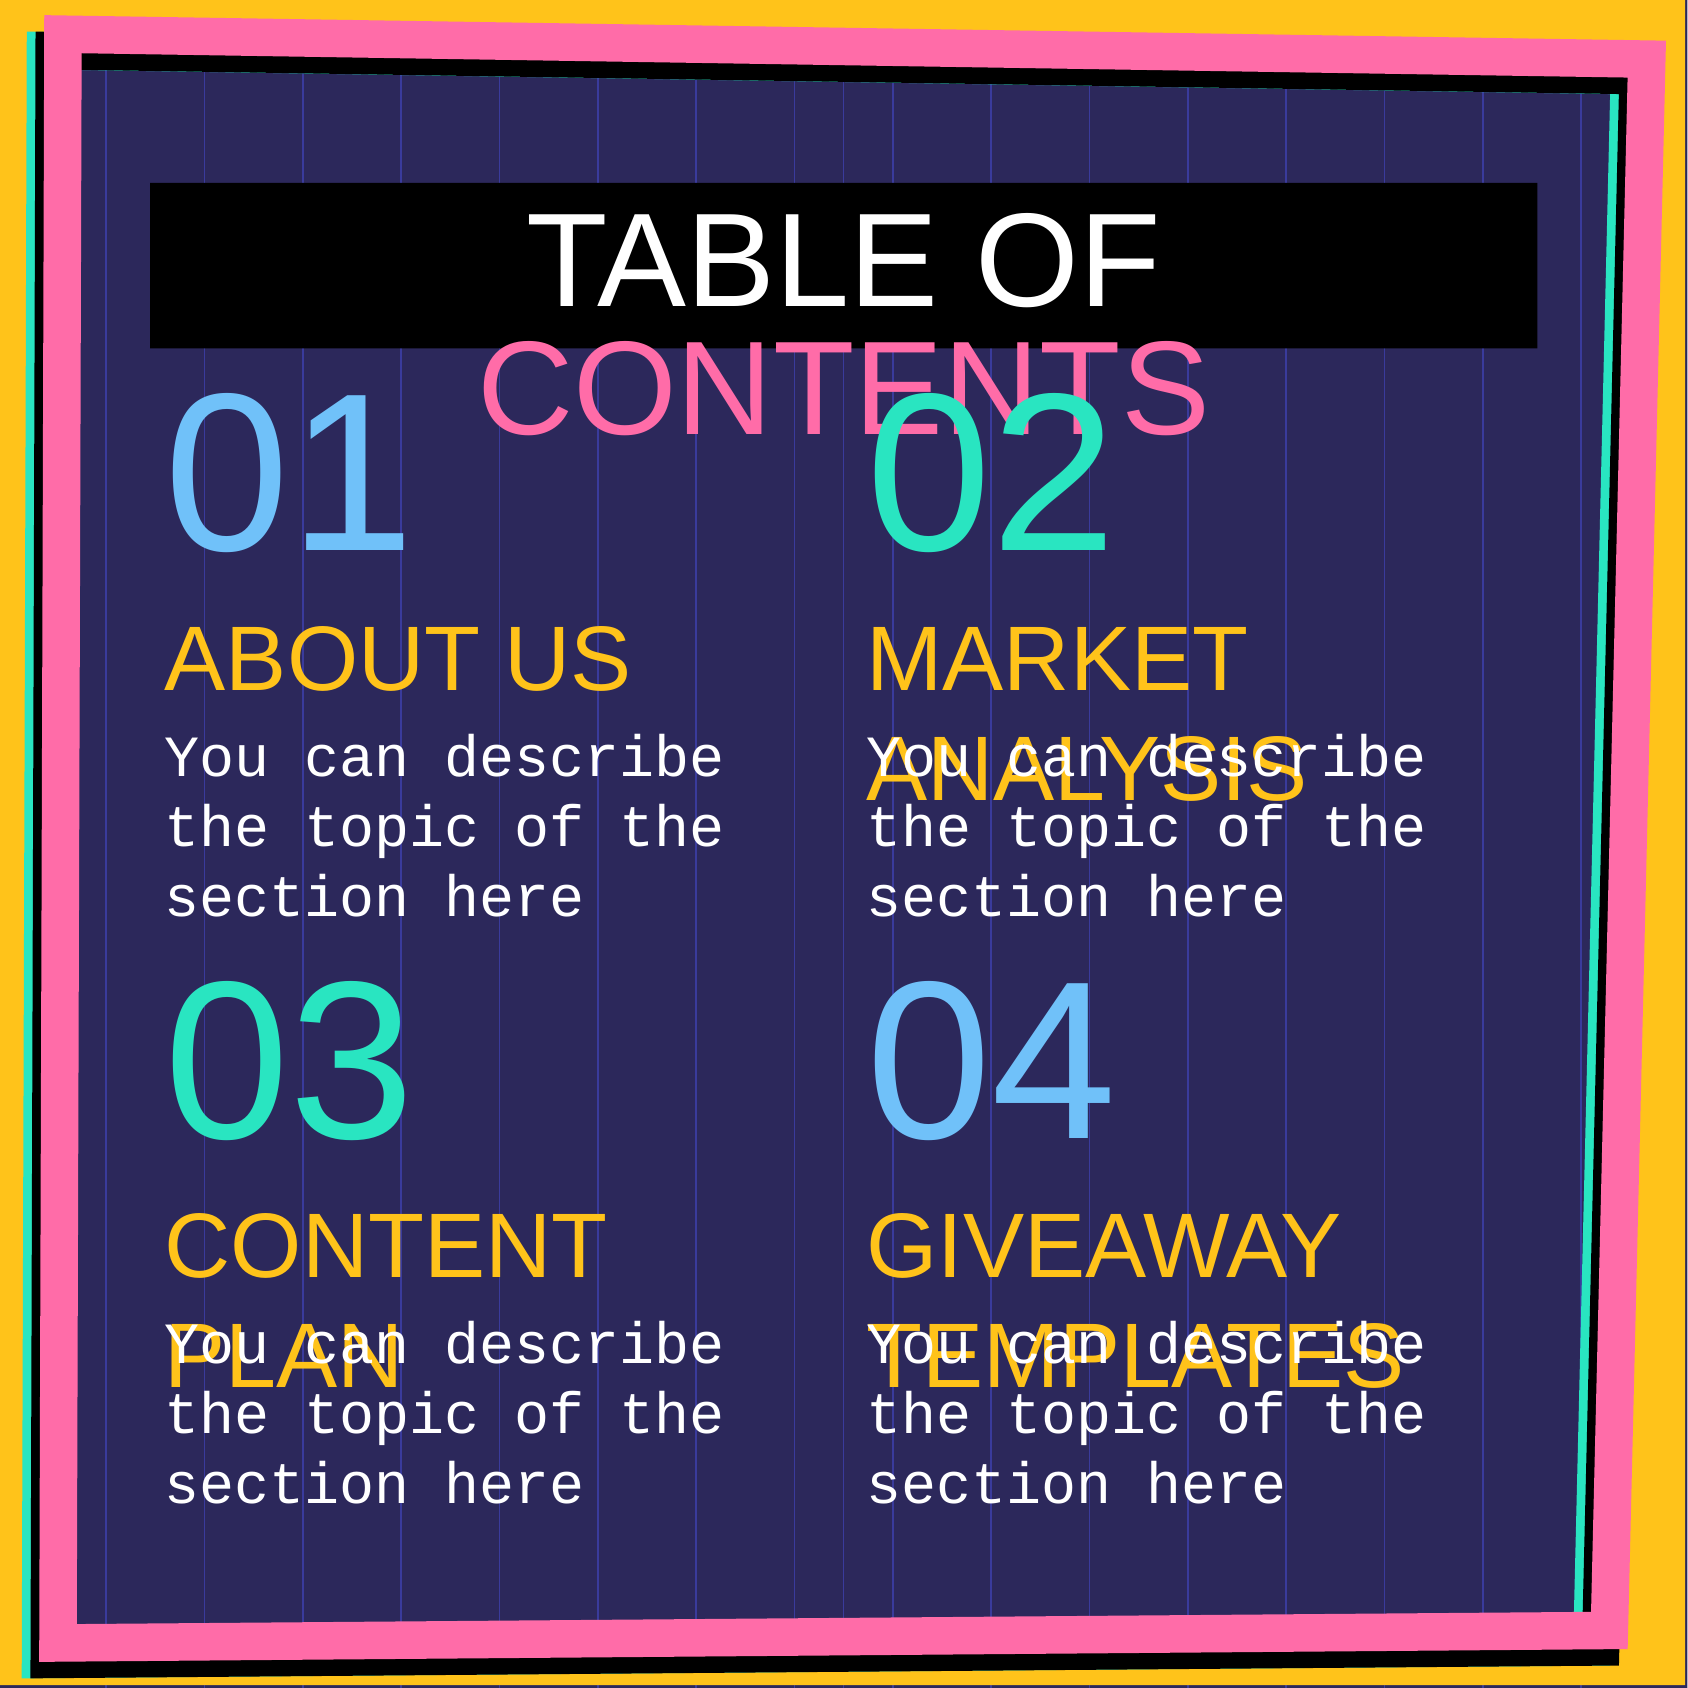

# TABLE OF CONTENTS
01
02
ABOUT US
MARKET ANALYSIS
You can describe the topic of the section here
You can describe the topic of the section here
03
04
CONTENT PLAN
GIVEAWAY TEMPLATES
You can describe the topic of the section here
You can describe the topic of the section here